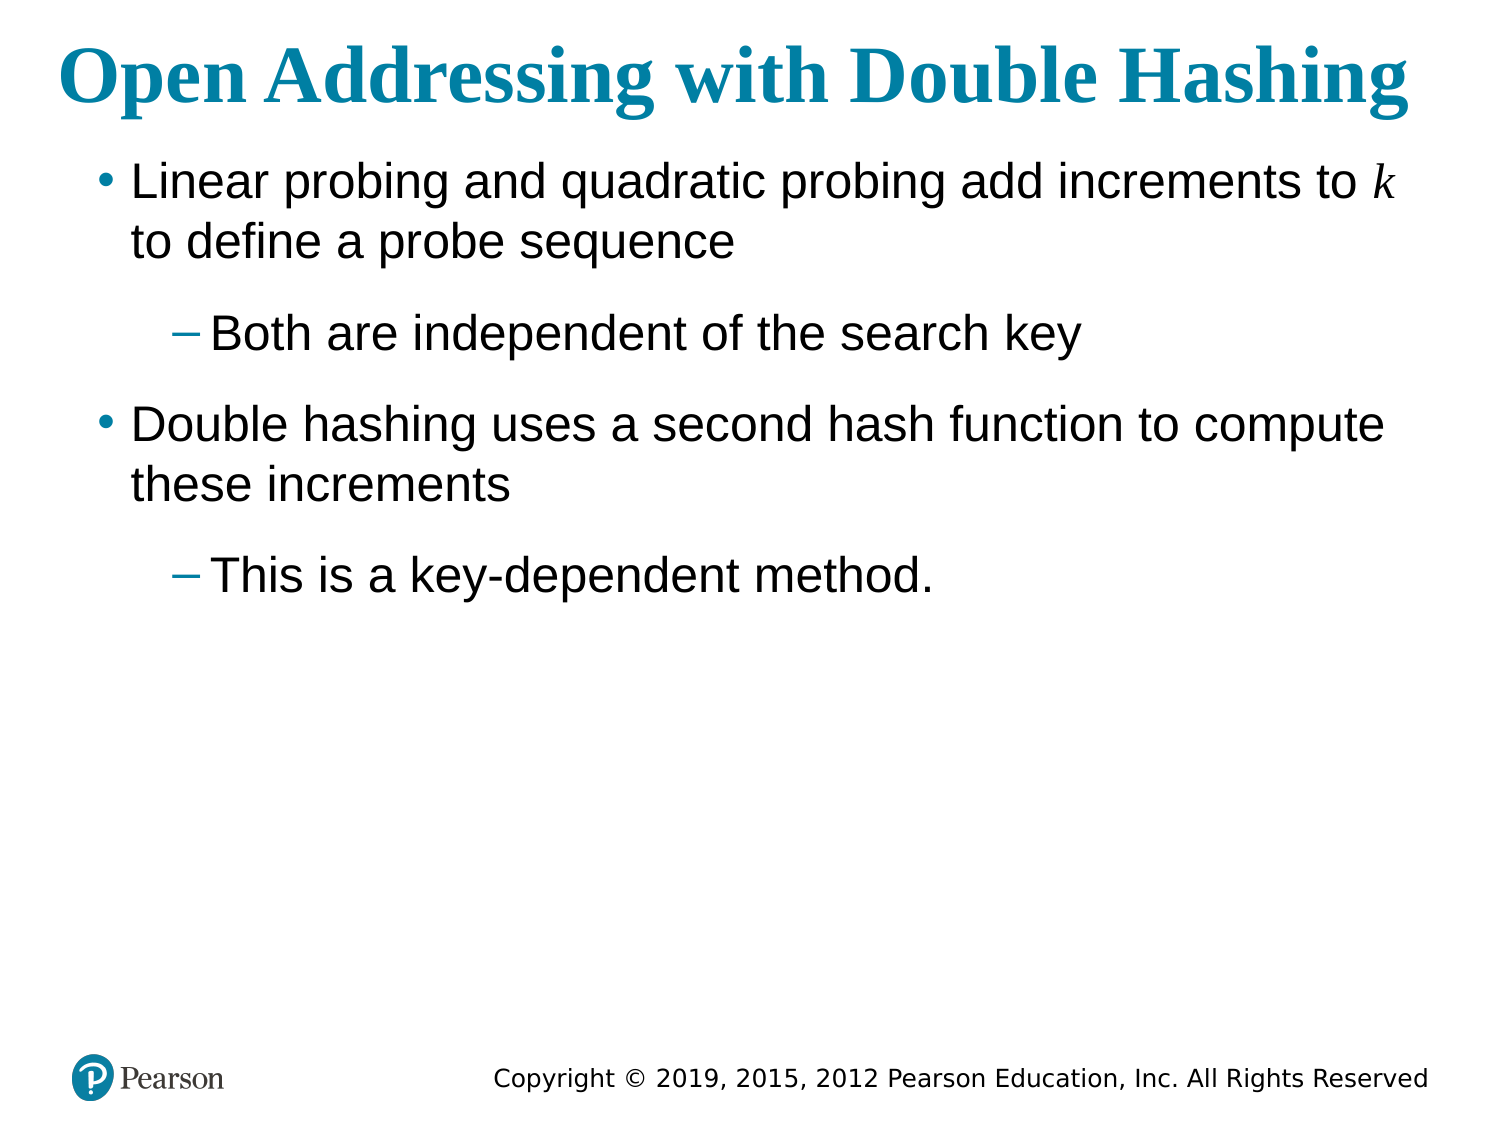

# Open Addressing with Double Hashing
Linear probing and quadratic probing add increments to k to define a probe sequence
Both are independent of the search key
Double hashing uses a second hash function to compute these increments
This is a key-dependent method.